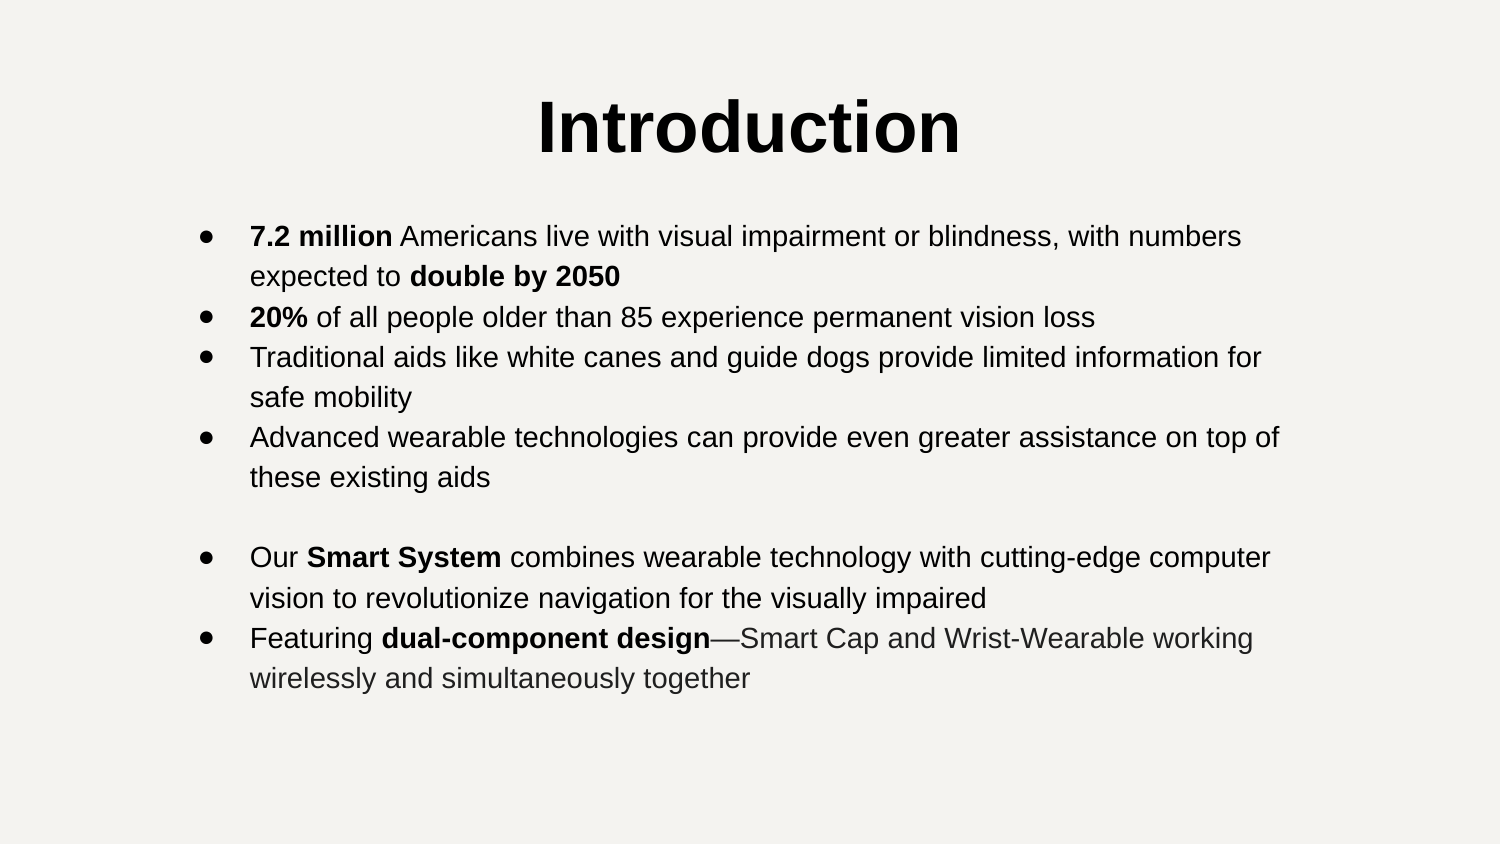

# Introduction
7.2 million Americans live with visual impairment or blindness, with numbers expected to double by 2050
20% of all people older than 85 experience permanent vision loss
Traditional aids like white canes and guide dogs provide limited information for safe mobility
Advanced wearable technologies can provide even greater assistance on top of these existing aids

Our Smart System combines wearable technology with cutting-edge computer vision to revolutionize navigation for the visually impaired
Featuring dual-component design—Smart Cap and Wrist-Wearable working wirelessly and simultaneously together